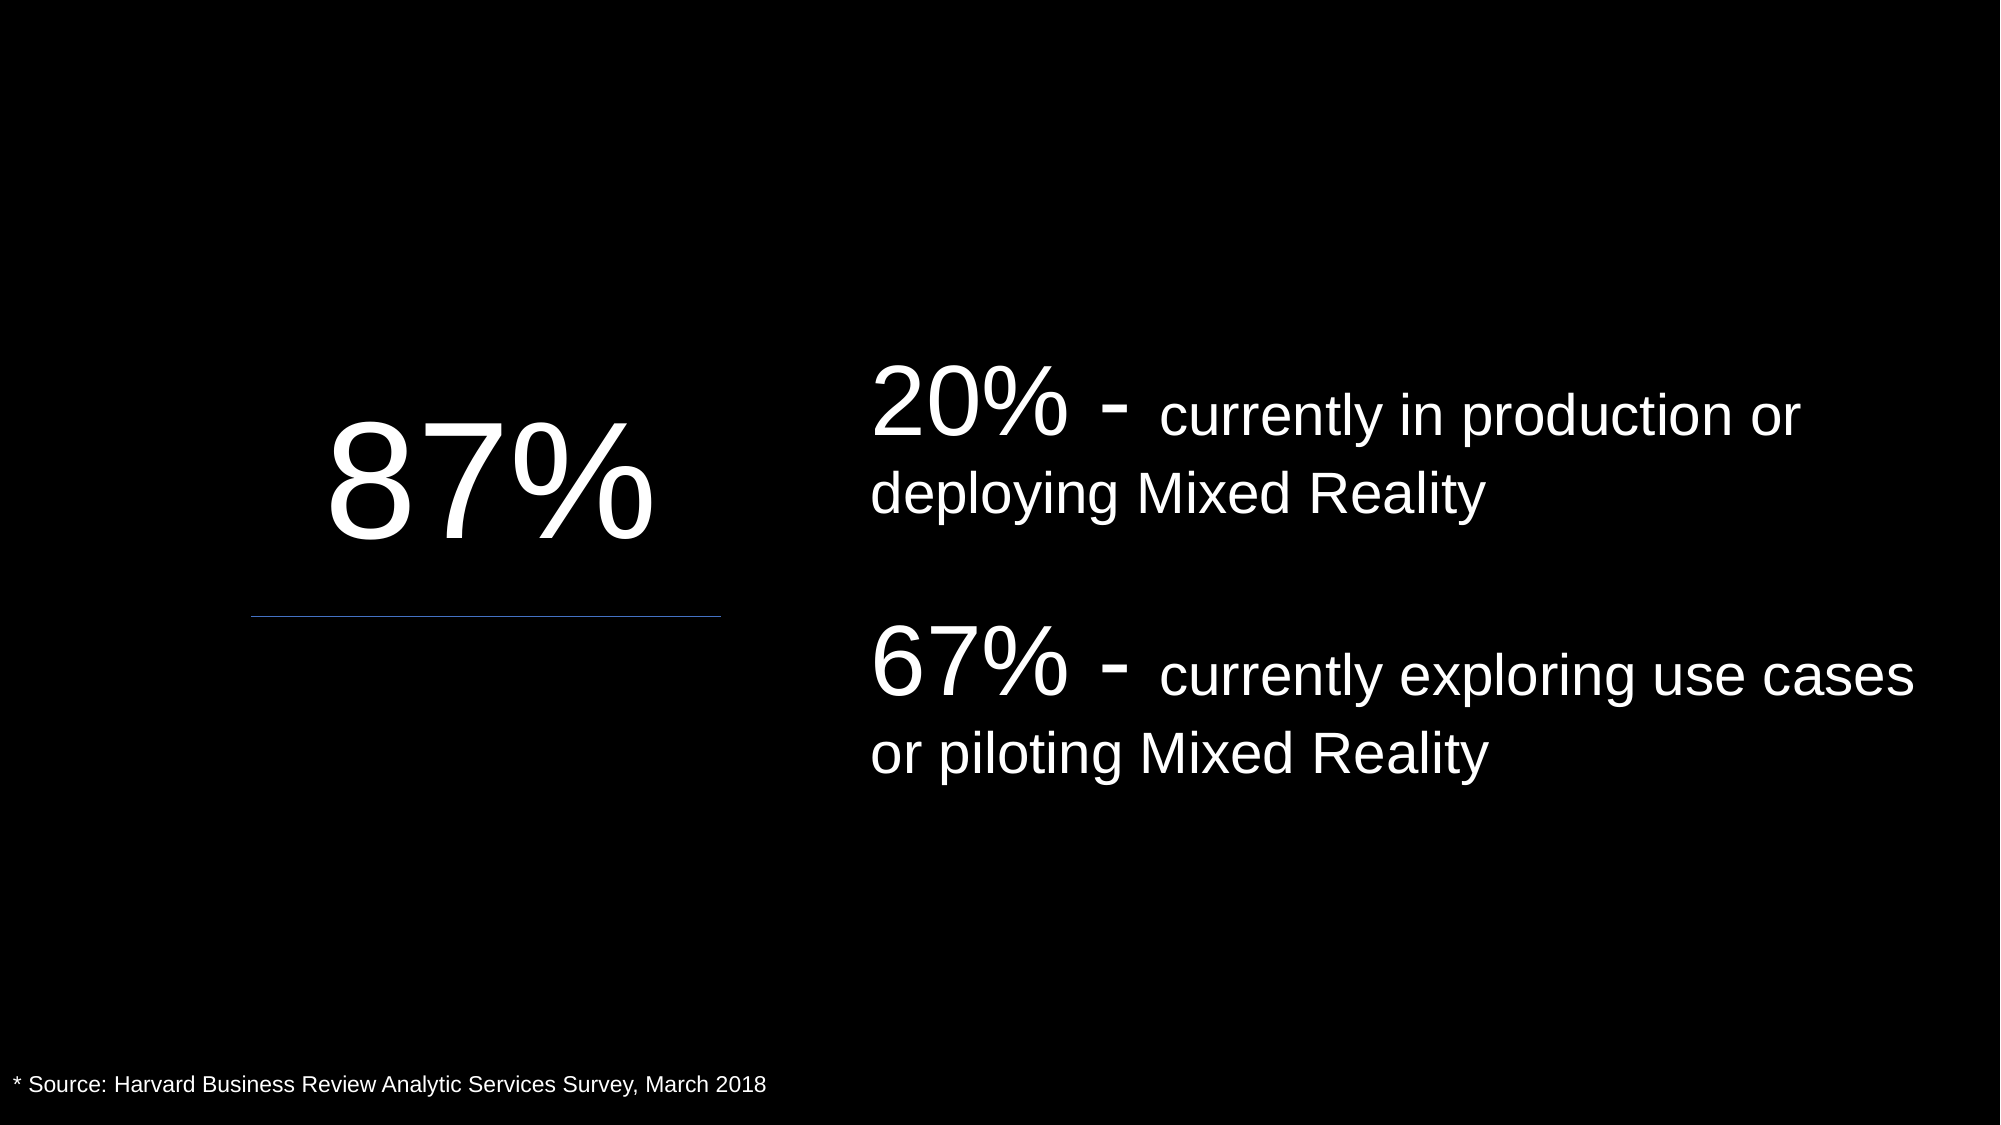

20% - currently in production or deploying Mixed Reality

67% - currently exploring use cases or piloting Mixed Reality
87%
* Source: Harvard Business Review Analytic Services Survey, March 2018